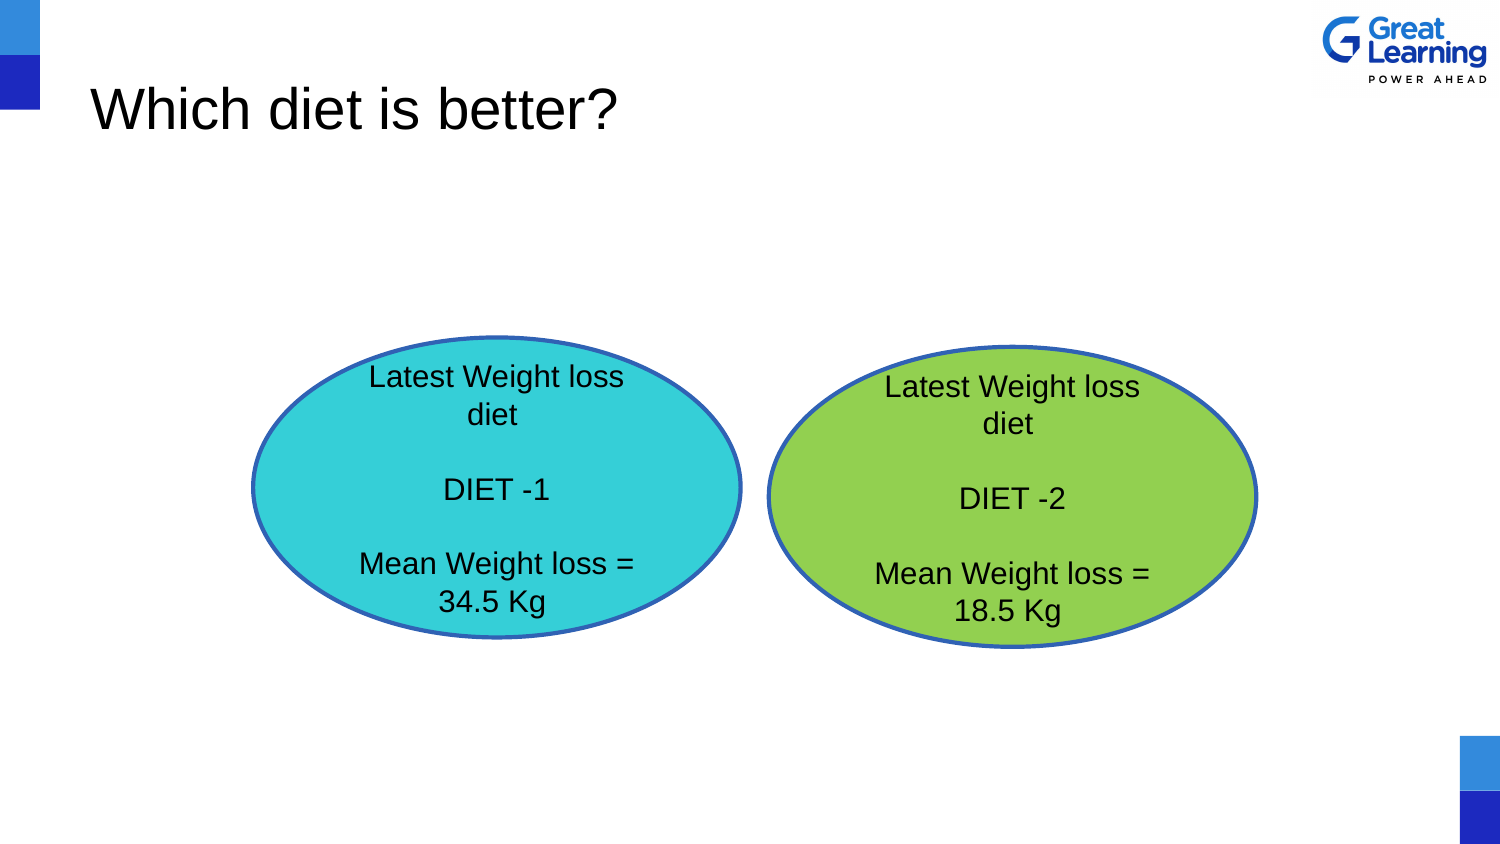

# Which diet is better?

Latest Weight loss diet

DIET -1

Mean Weight loss = 34.5 Kg
Latest Weight loss diet

DIET -2

Mean Weight loss = 18.5 Kg